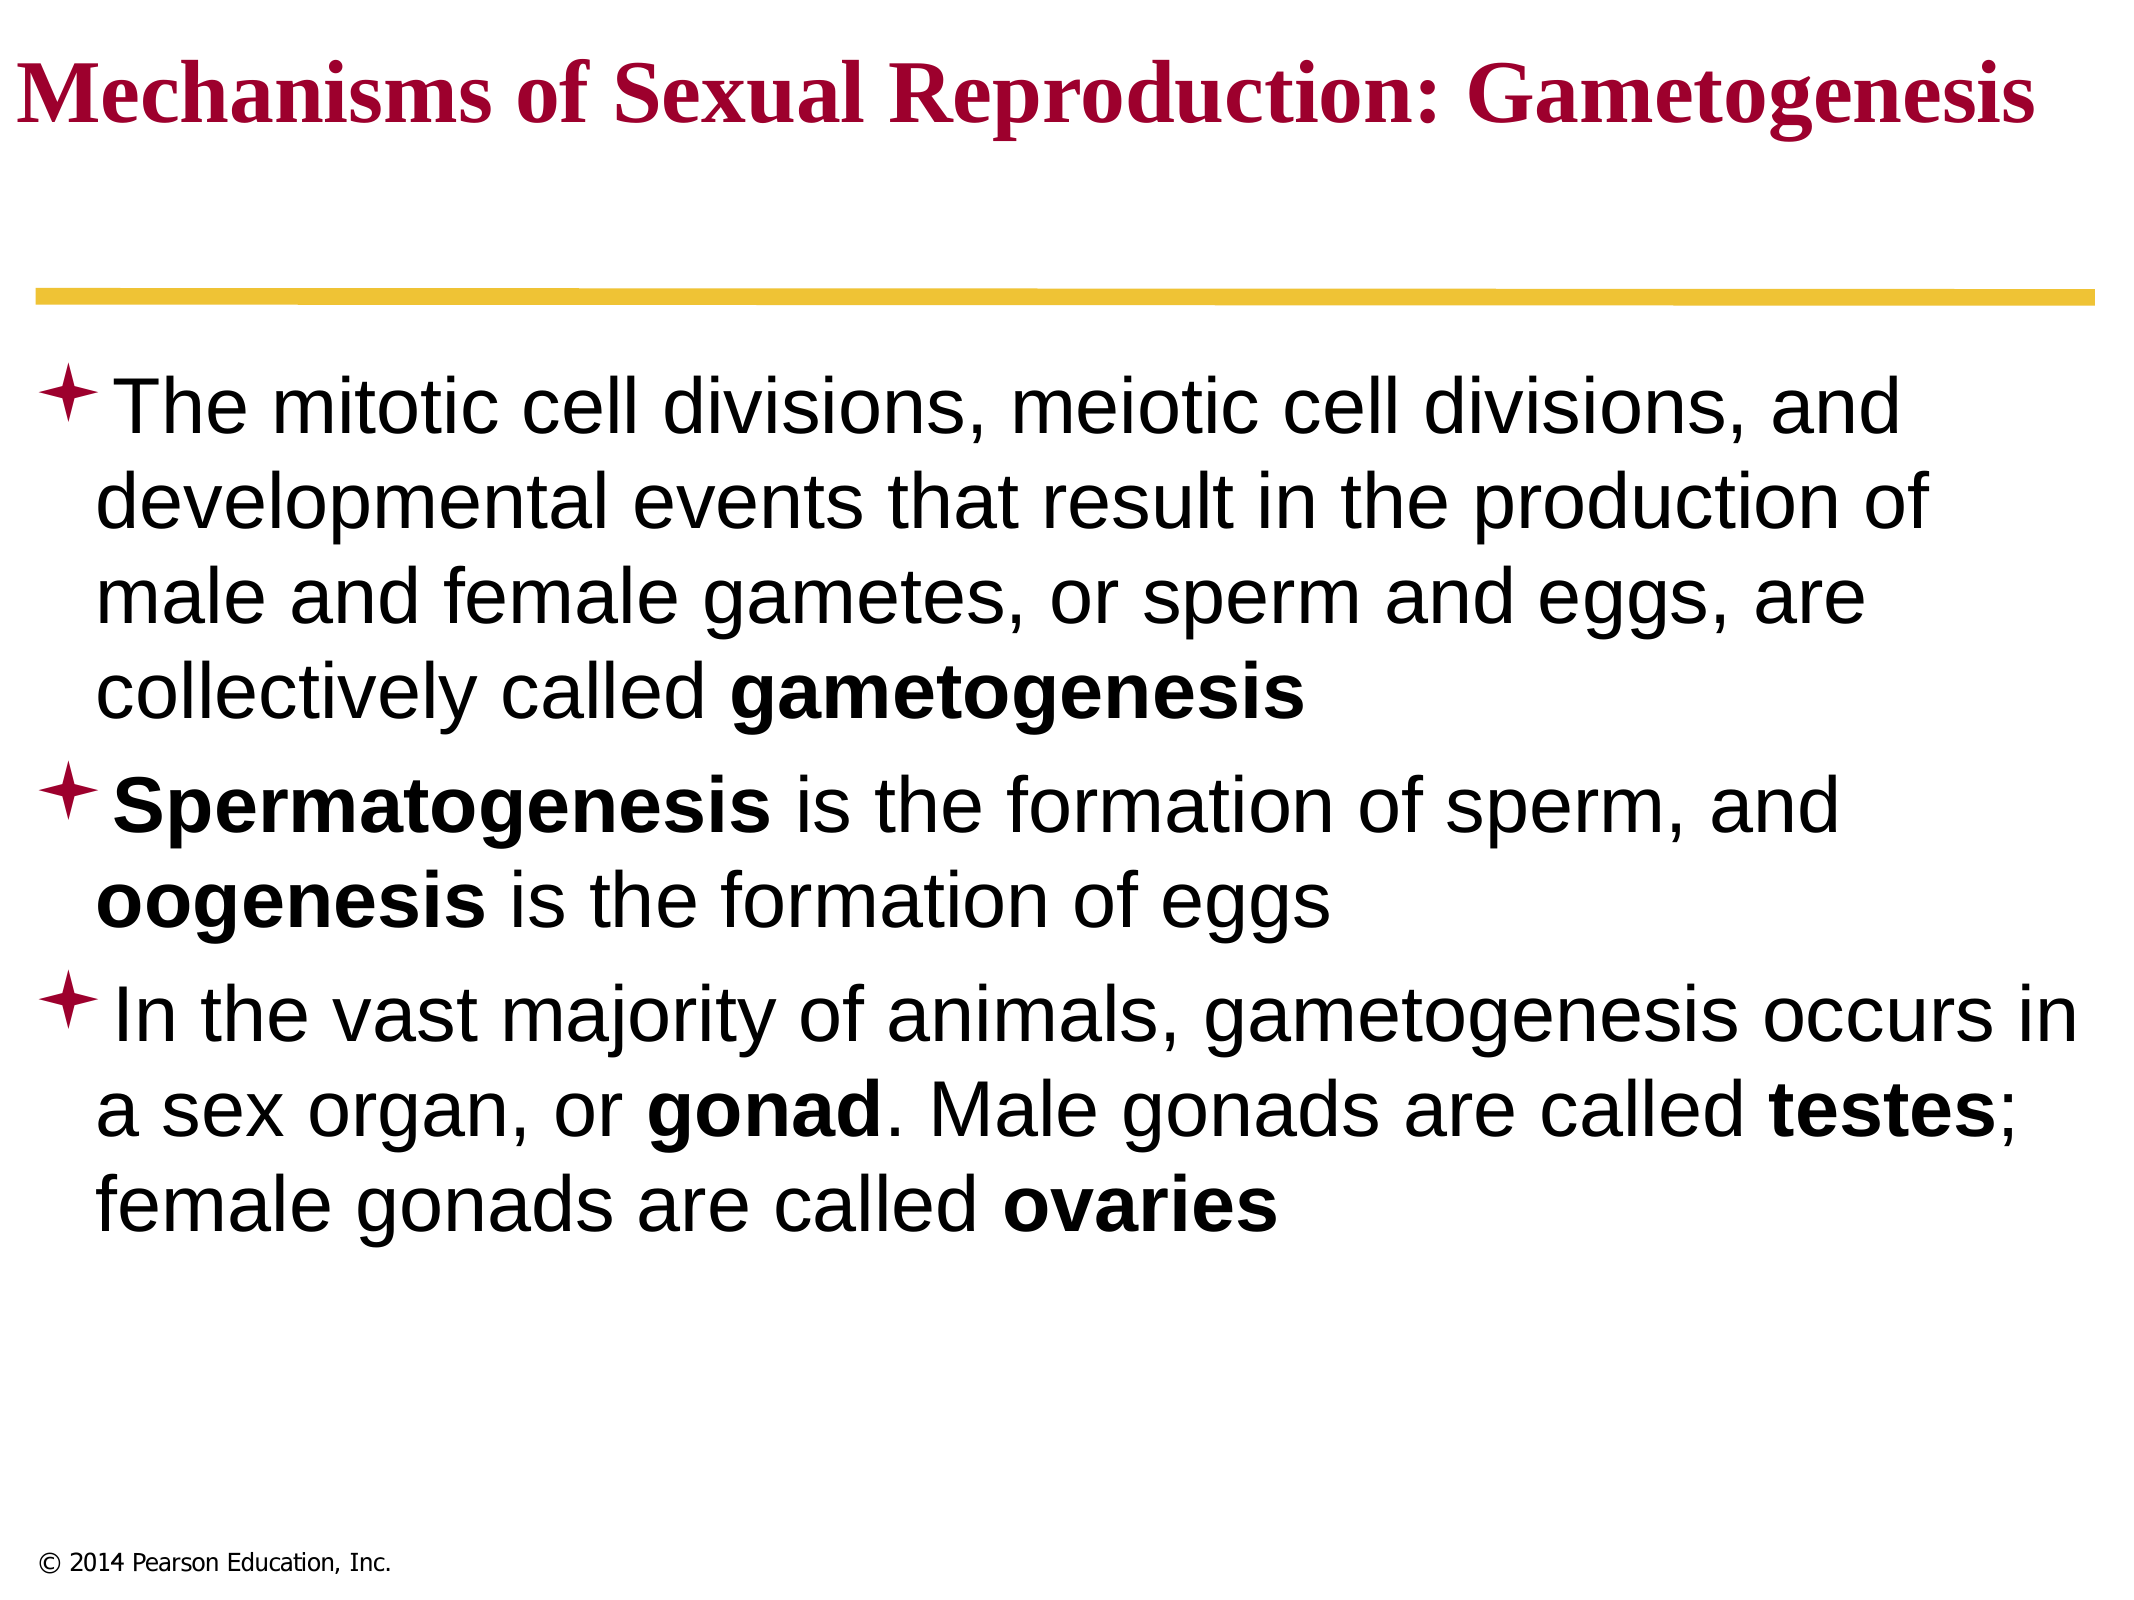

Mechanisms of Sexual Reproduction: Gametogenesis

The mitotic cell divisions, meiotic cell divisions, and developmental events that result in the production of male and female gametes, or sperm and eggs, are collectively called gametogenesis
Spermatogenesis is the formation of sperm, and oogenesis is the formation of eggs
In the vast majority of animals, gametogenesis occurs in a sex organ, or gonad. Male gonads are called testes; female gonads are called ovaries